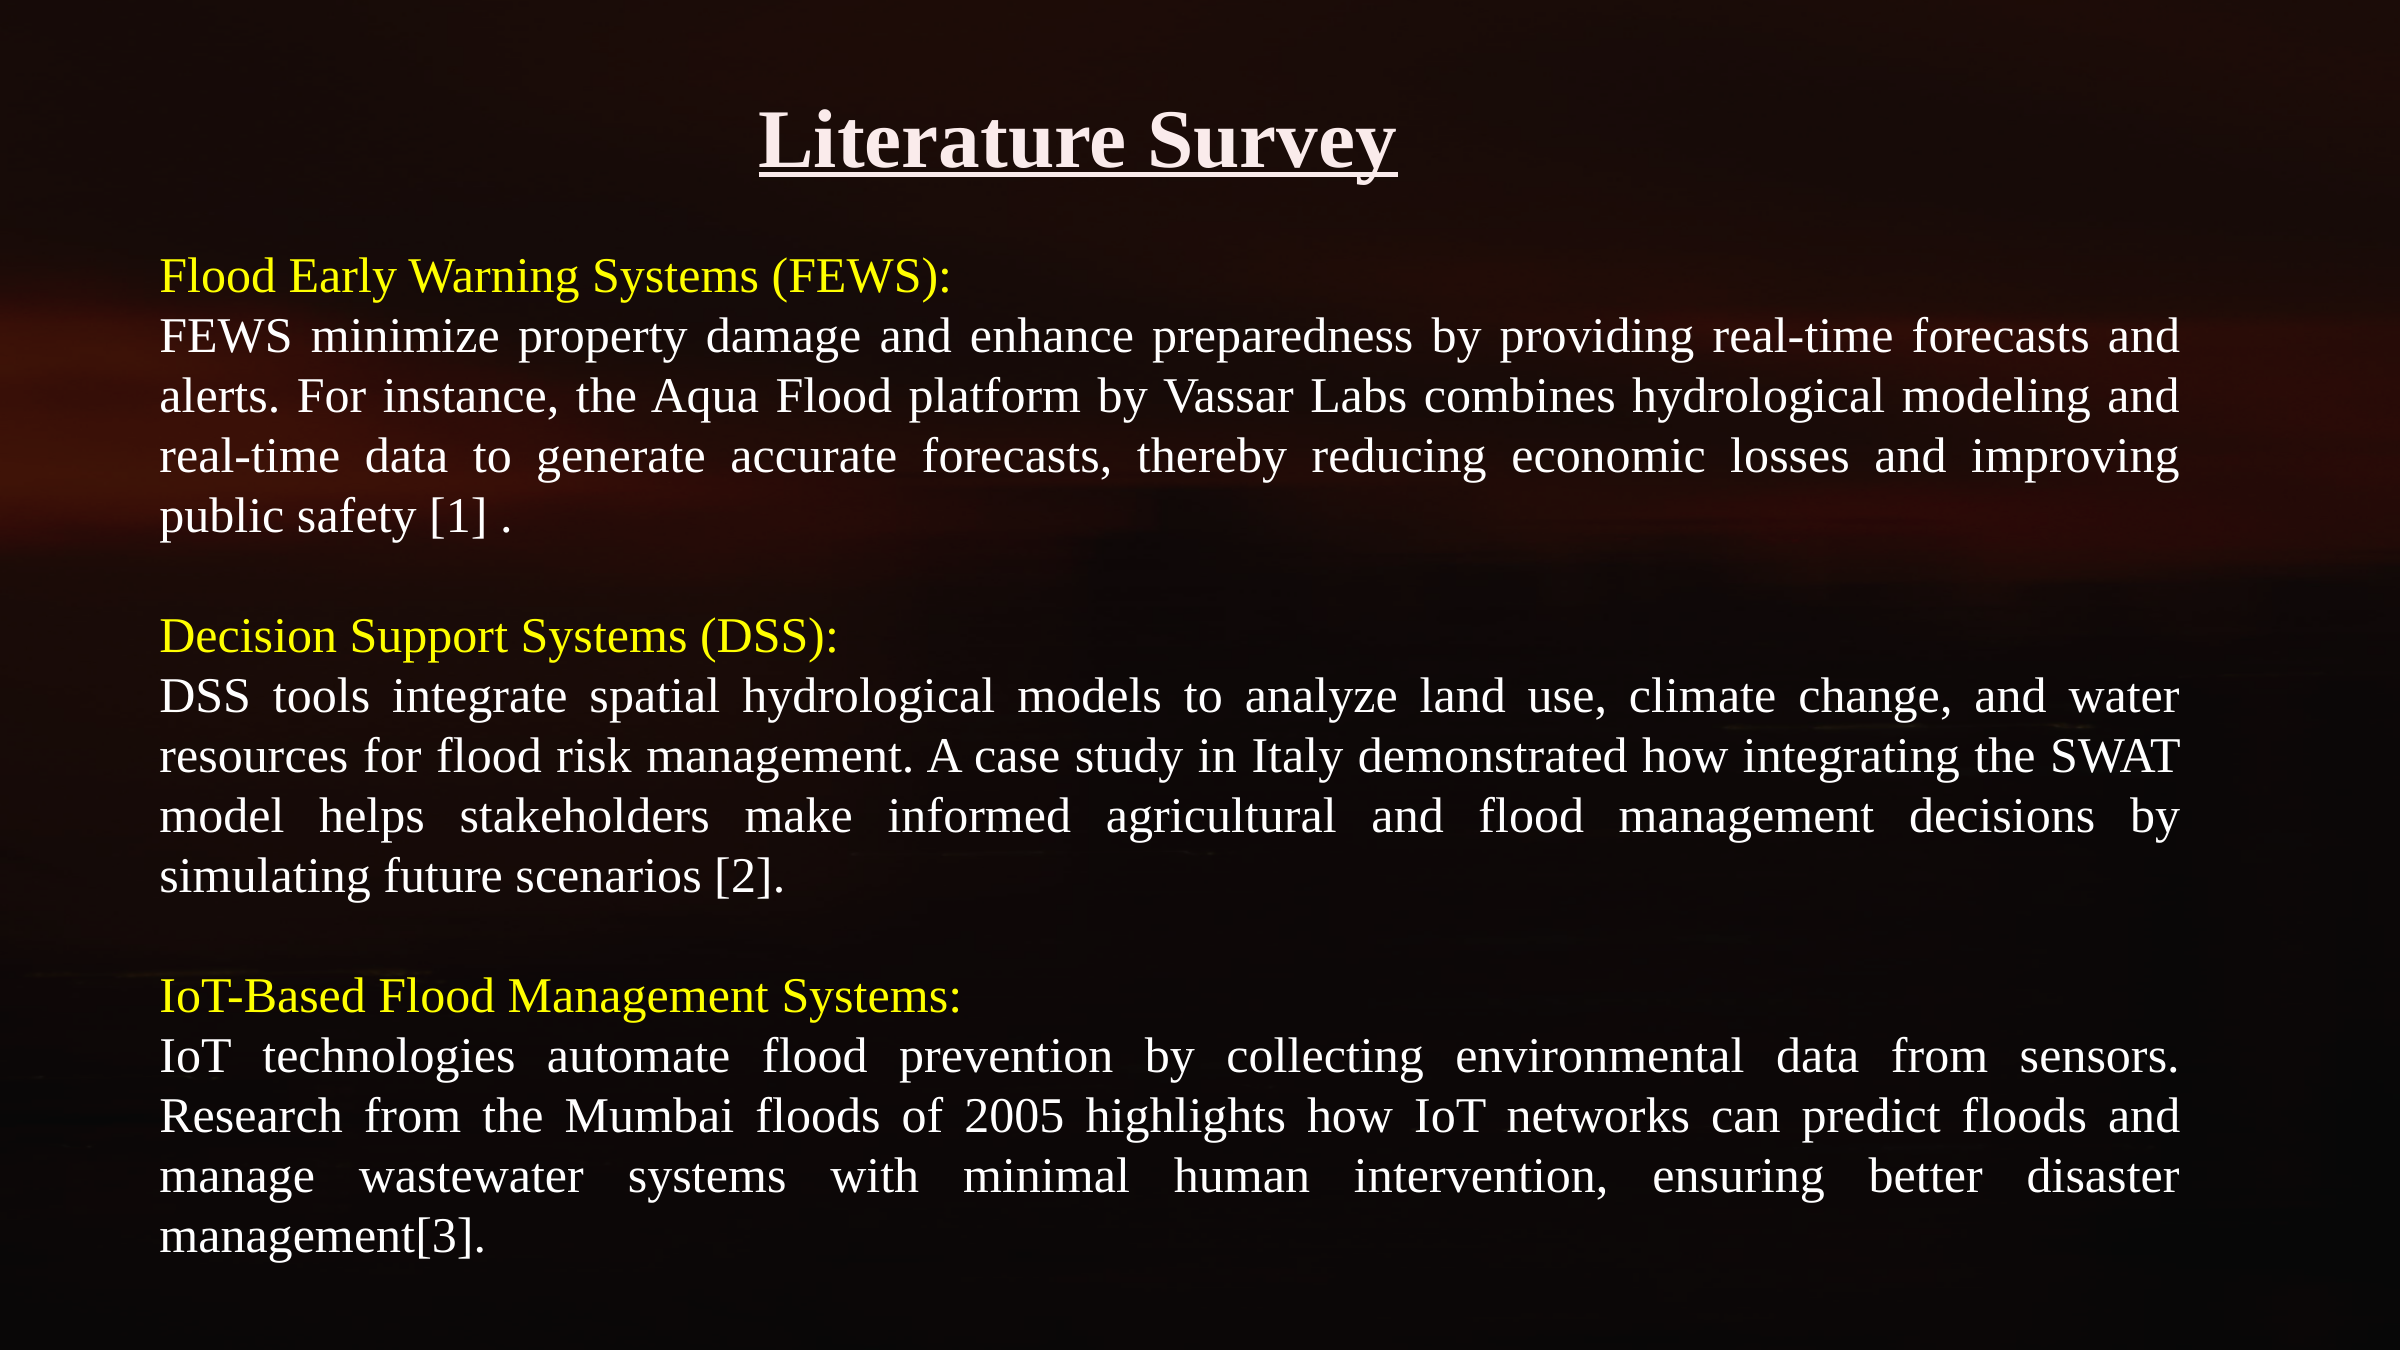

Literature Survey
Flood Early Warning Systems (FEWS):
FEWS minimize property damage and enhance preparedness by providing real-time forecasts and alerts. For instance, the Aqua Flood platform by Vassar Labs combines hydrological modeling and real-time data to generate accurate forecasts, thereby reducing economic losses and improving public safety [1] .

Decision Support Systems (DSS):
DSS tools integrate spatial hydrological models to analyze land use, climate change, and water resources for flood risk management. A case study in Italy demonstrated how integrating the SWAT model helps stakeholders make informed agricultural and flood management decisions by simulating future scenarios [2].

IoT-Based Flood Management Systems:
IoT technologies automate flood prevention by collecting environmental data from sensors. Research from the Mumbai floods of 2005 highlights how IoT networks can predict floods and manage wastewater systems with minimal human intervention, ensuring better disaster management[3].